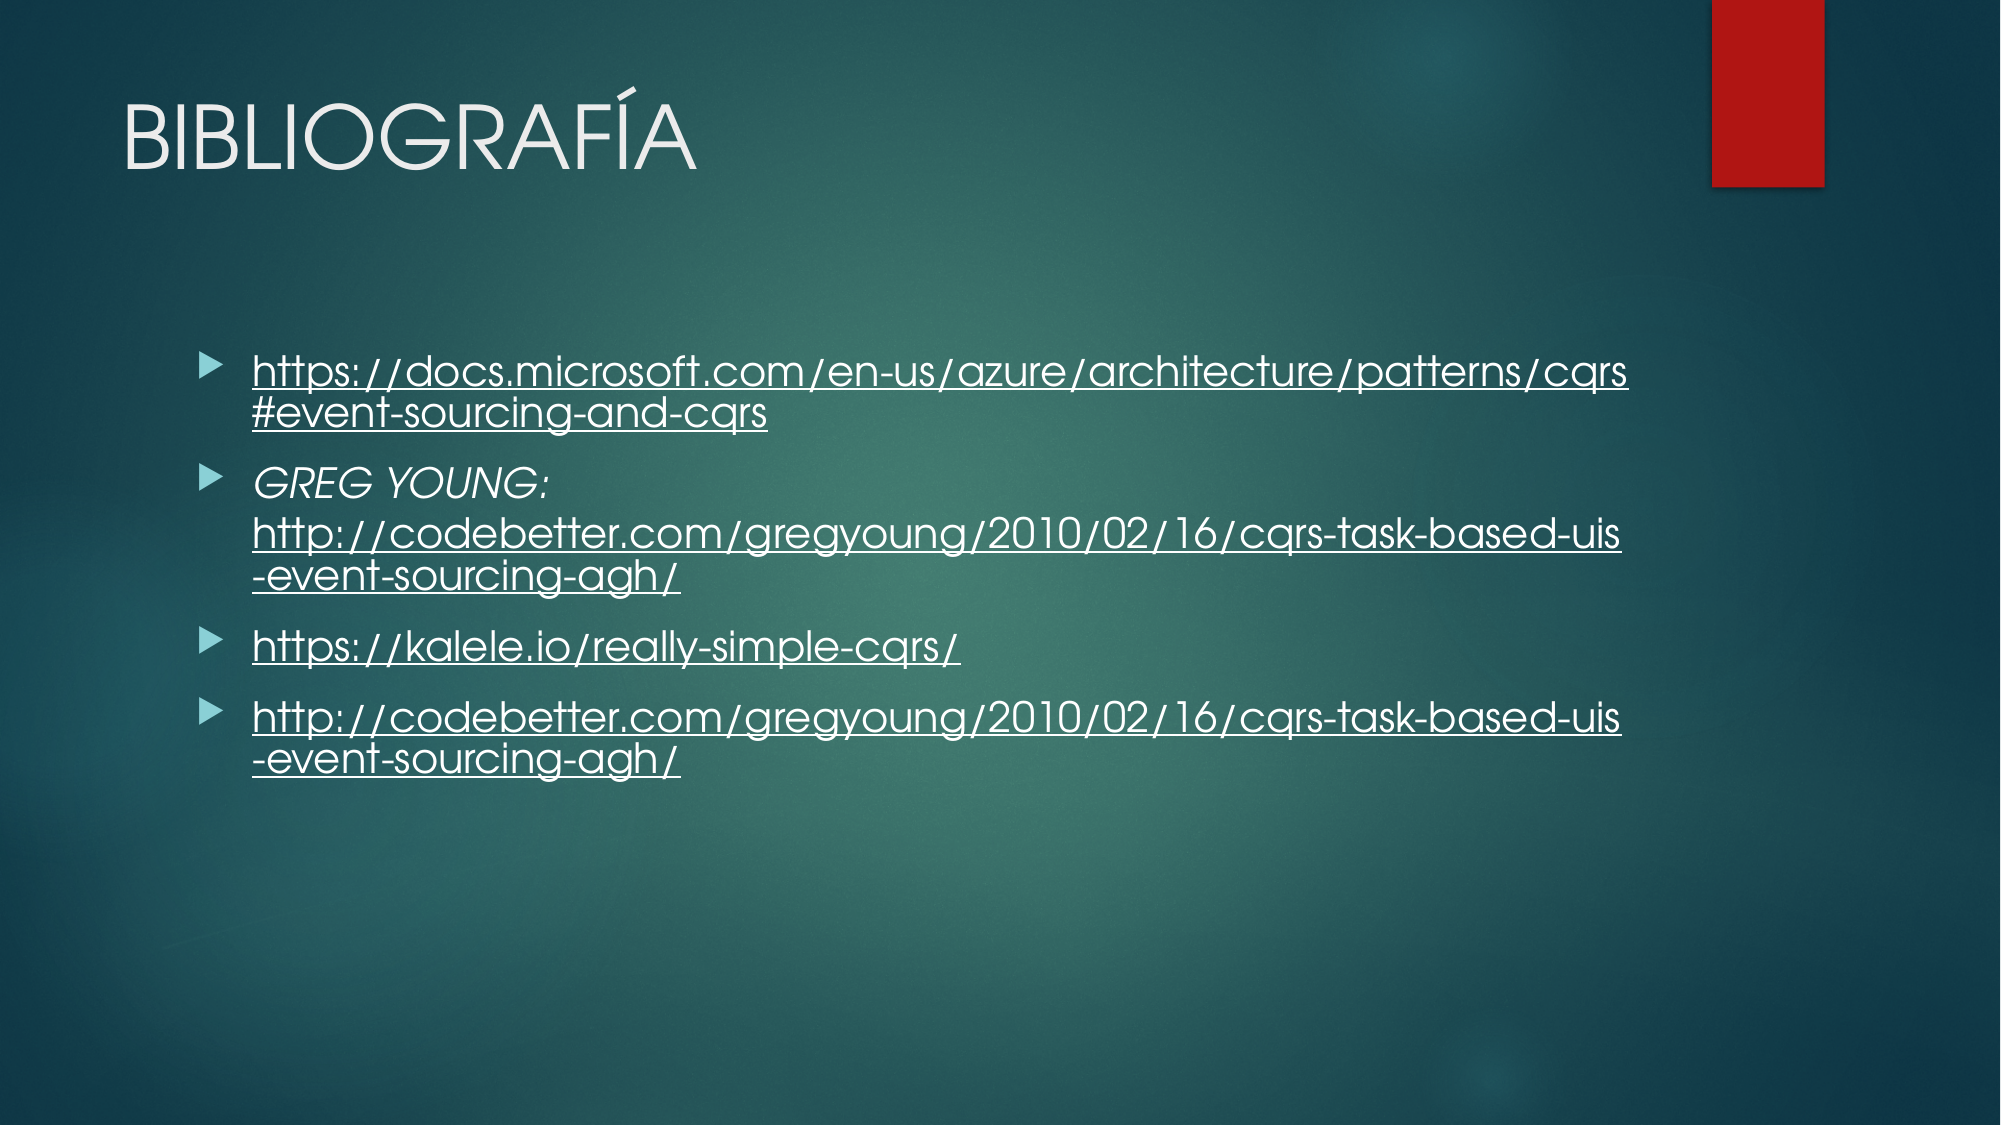

# BIBLIOGRAFÍA
https://docs.microsoft.com/en-us/azure/architecture/patterns/cqrs#event-sourcing-and-cqrs
GREG YOUNG:  http://codebetter.com/gregyoung/2010/02/16/cqrs-task-based-uis-event-sourcing-agh/
https://kalele.io/really-simple-cqrs/
http://codebetter.com/gregyoung/2010/02/16/cqrs-task-based-uis-event-sourcing-agh/